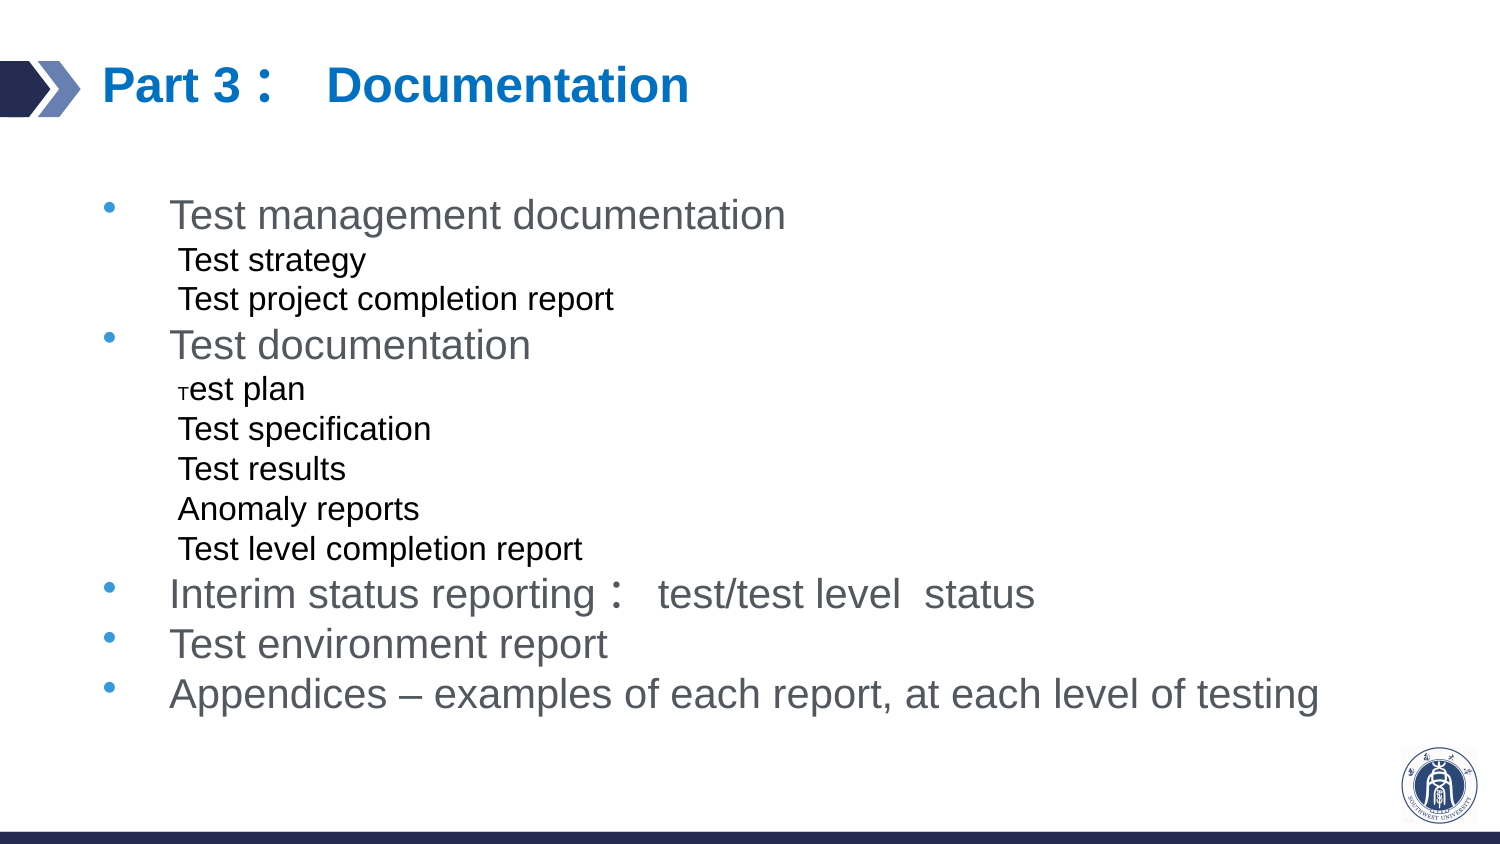

# Part 3： Documentation
Test management documentation
Test strategy
Test project completion report
Test documentation
Test plan
Test specification
Test results
Anomaly reports
Test level completion report
Interim status reporting：test/test level  status
Test environment report
Appendices – examples of each report, at each level of testing